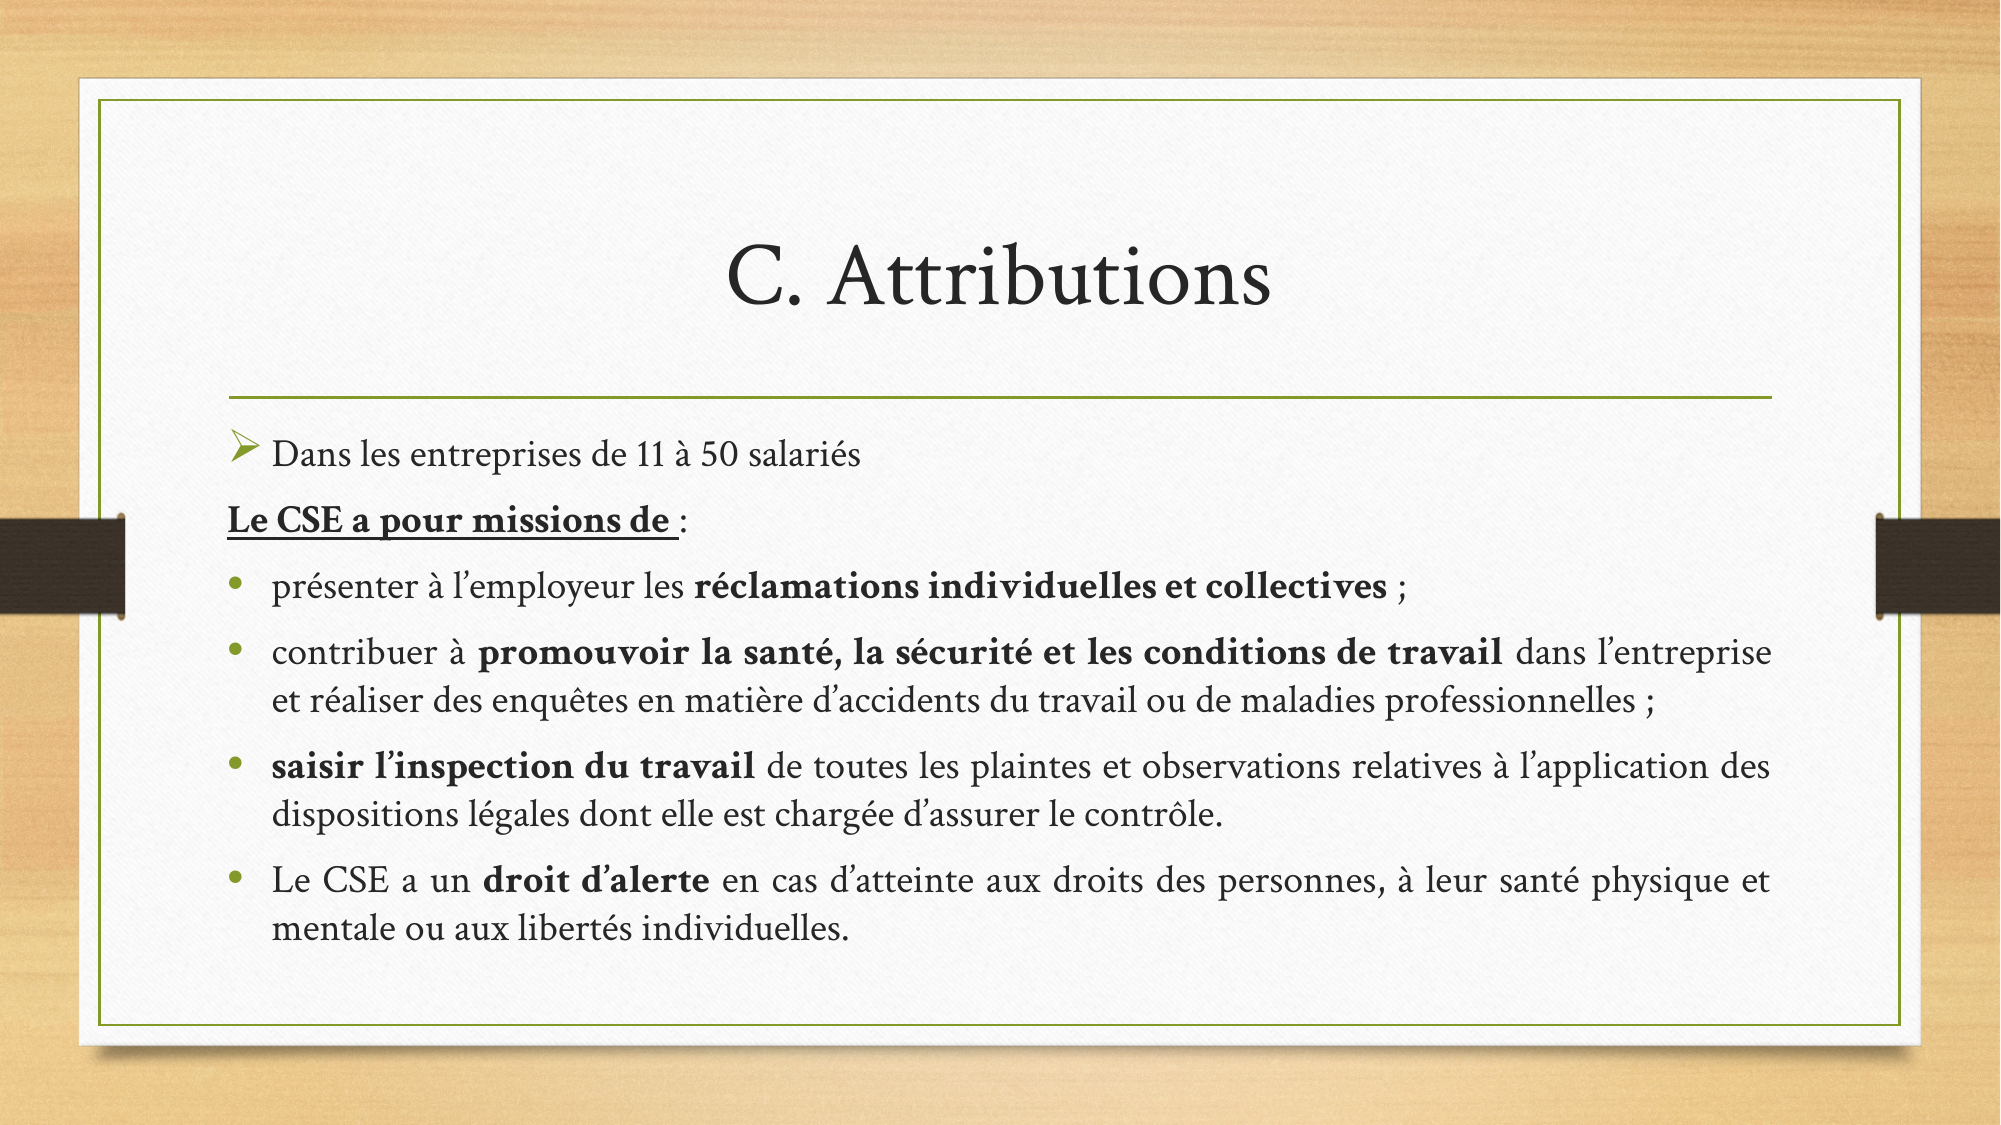

# C. Attributions
Dans les entreprises de 11 à 50 salariés
Le CSE a pour missions de :
présenter à l’employeur les réclamations individuelles et collectives ;
contribuer à promouvoir la santé, la sécurité et les conditions de travail dans l’entreprise et réaliser des enquêtes en matière d’accidents du travail ou de maladies professionnelles ;
saisir l’inspection du travail de toutes les plaintes et observations relatives à l’application des dispositions légales dont elle est chargée d’assurer le contrôle.
Le CSE a un droit d’alerte en cas d’atteinte aux droits des personnes, à leur santé physique et mentale ou aux libertés individuelles.